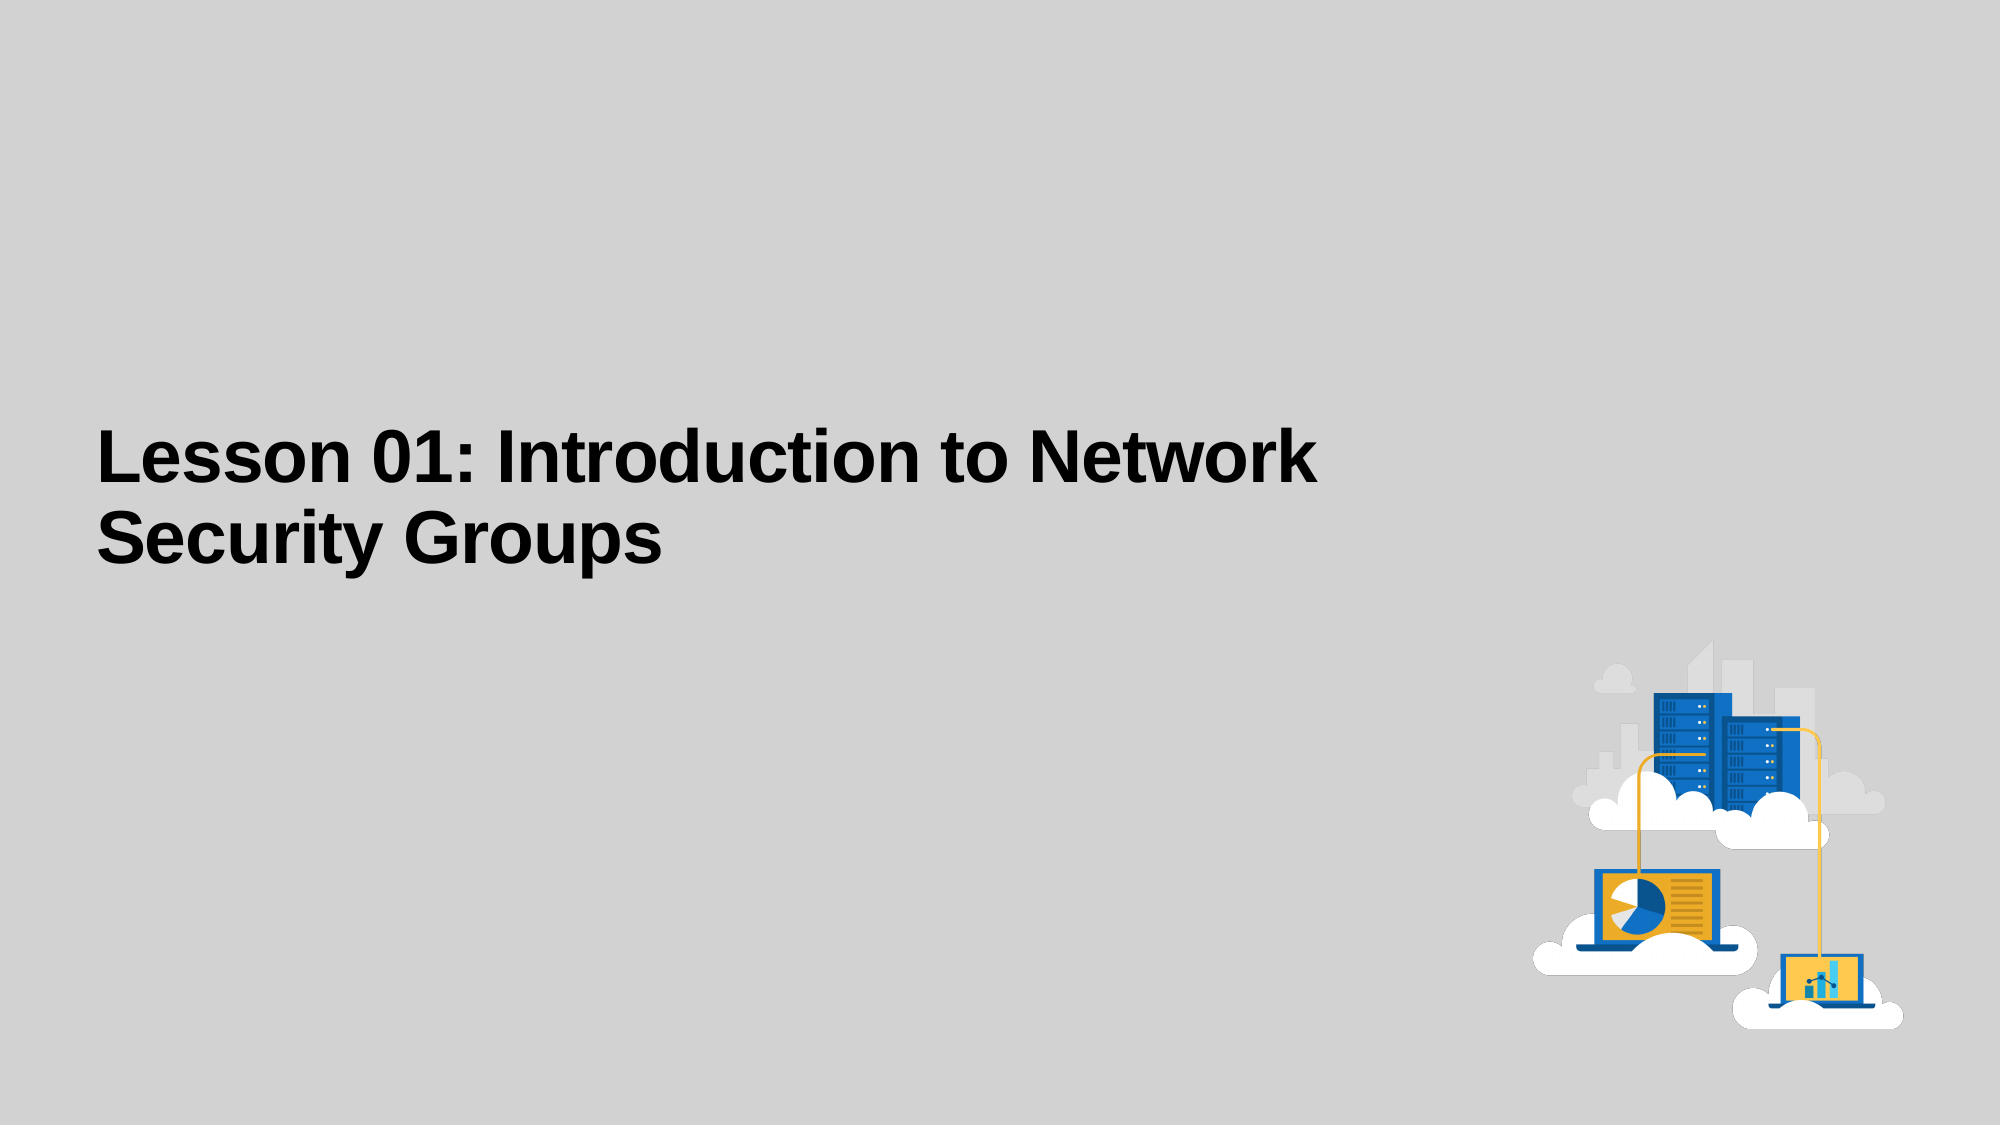

# Lesson 01: Introduction to Network Security Groups